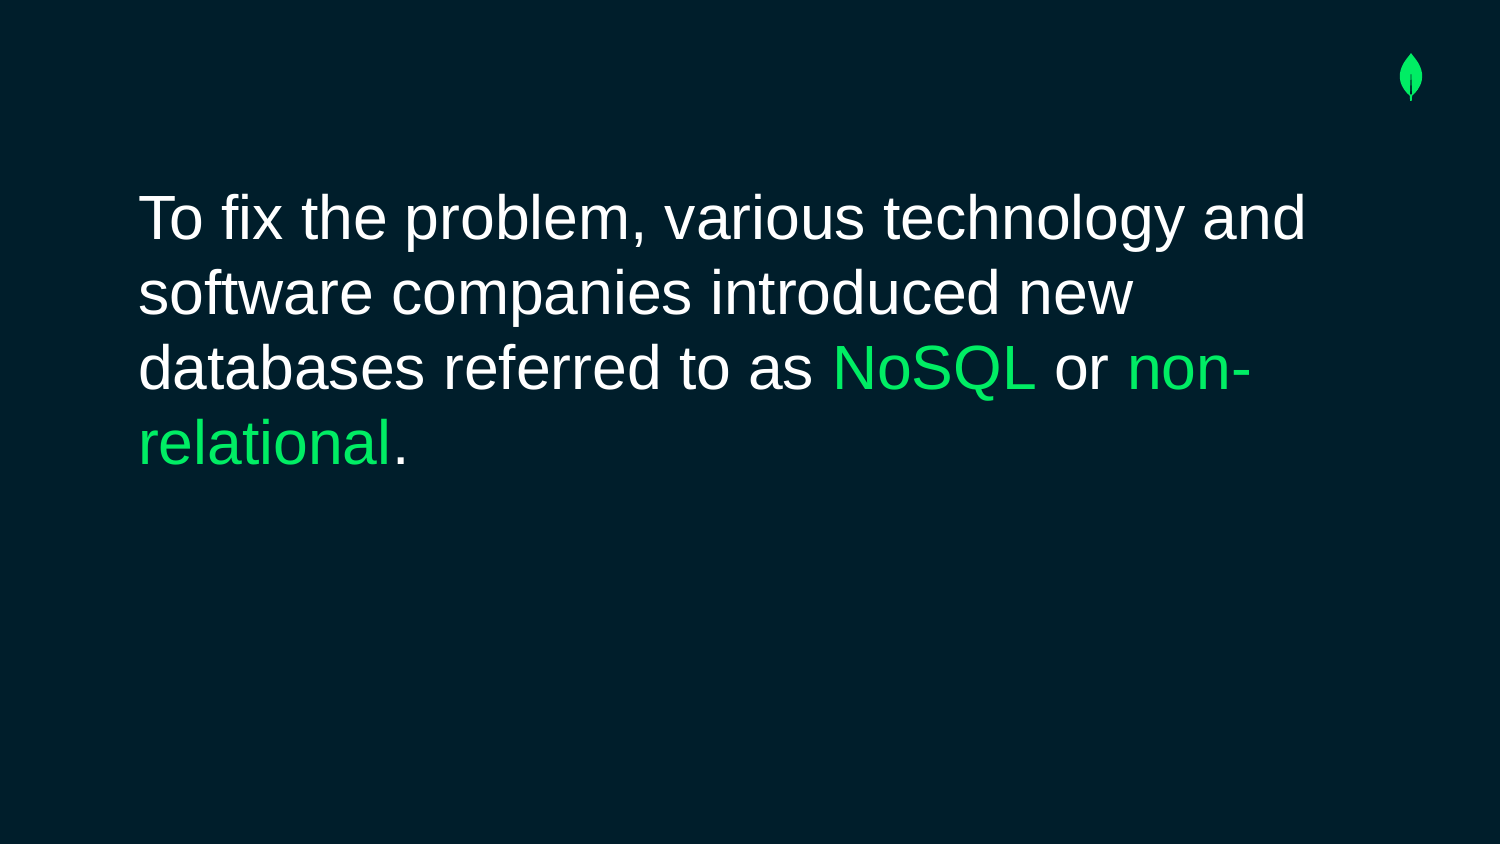

To fix the problem, various technology and software companies introduced new databases referred to as NoSQL or non-relational.